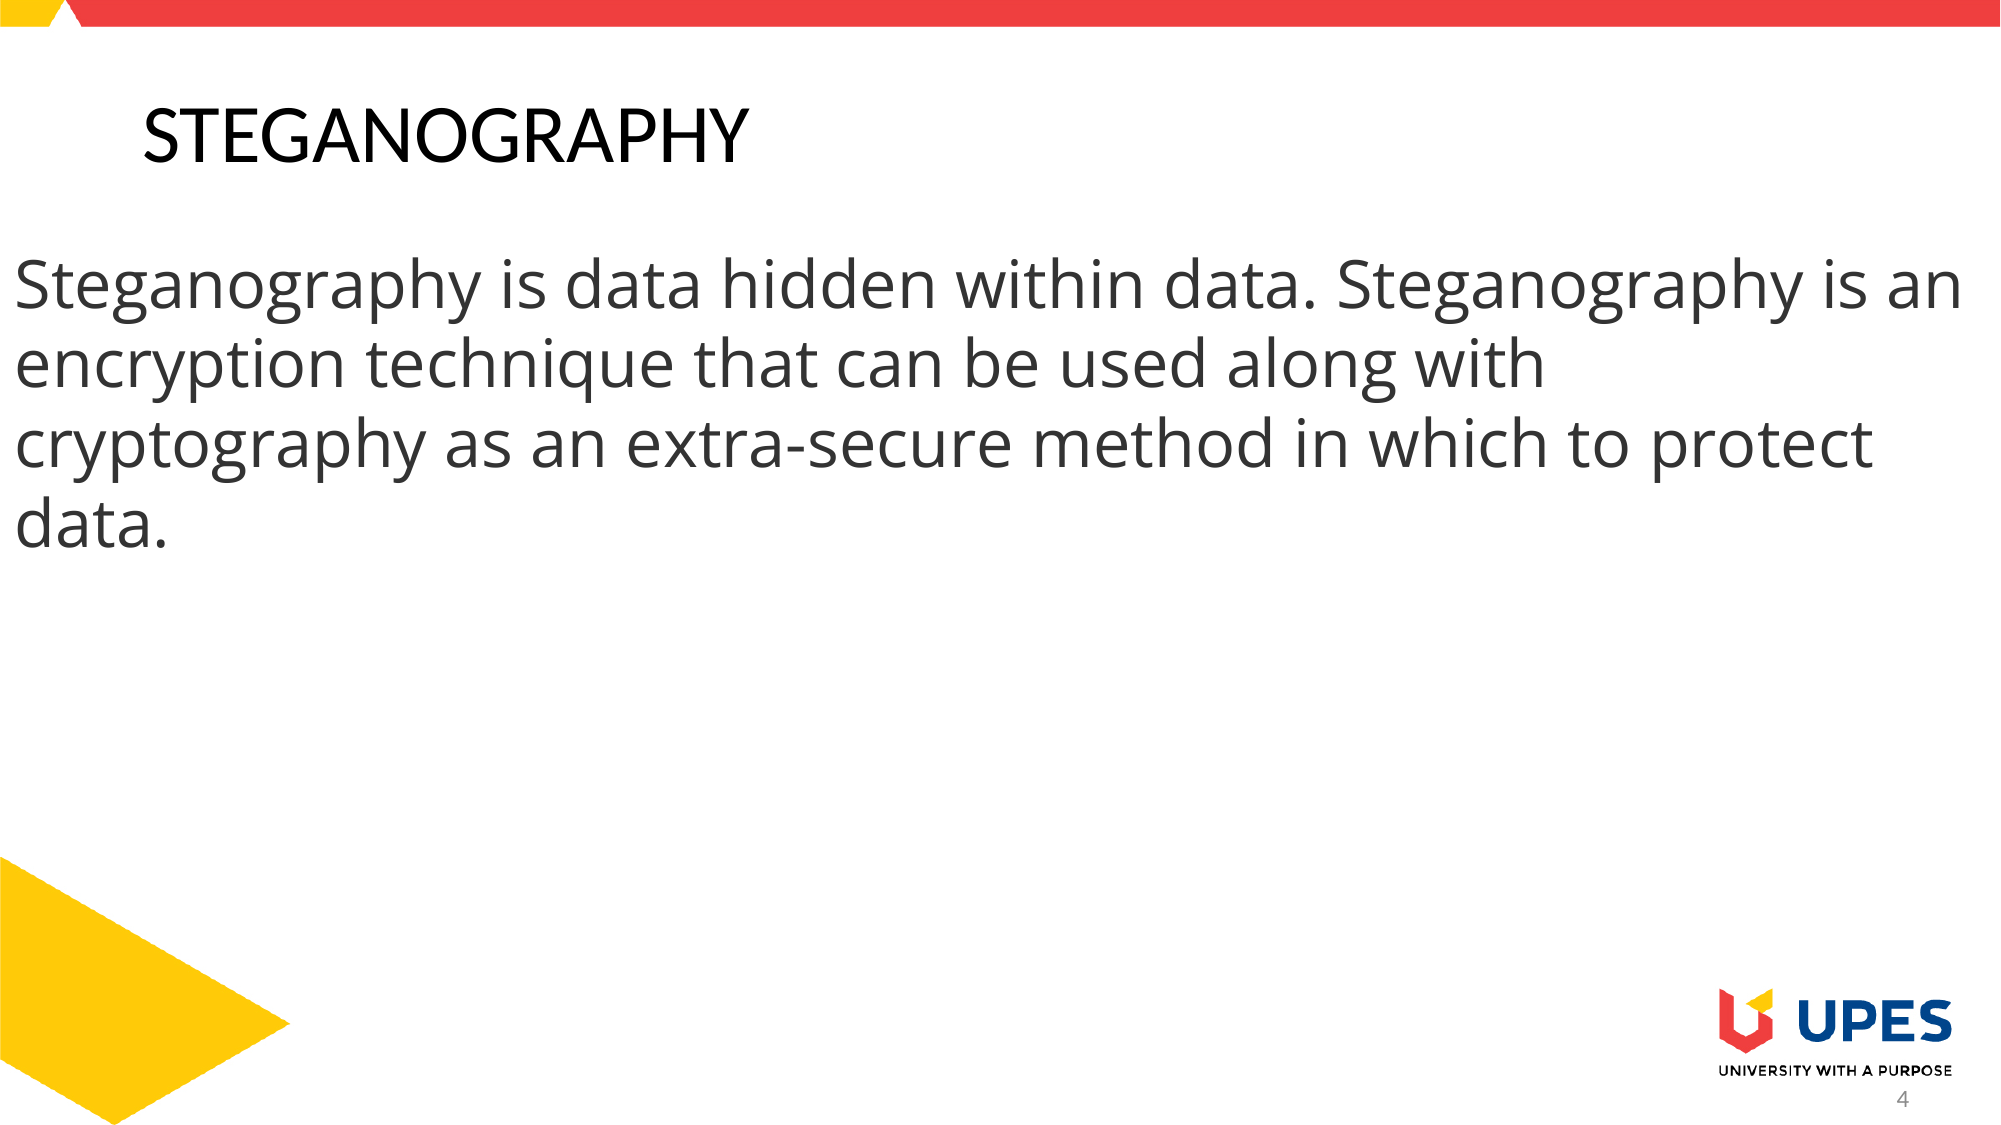

STEGANOGRAPHY

Steganography is data hidden within data. Steganography is an encryption technique that can be used along with cryptography as an extra-secure method in which to protect data.